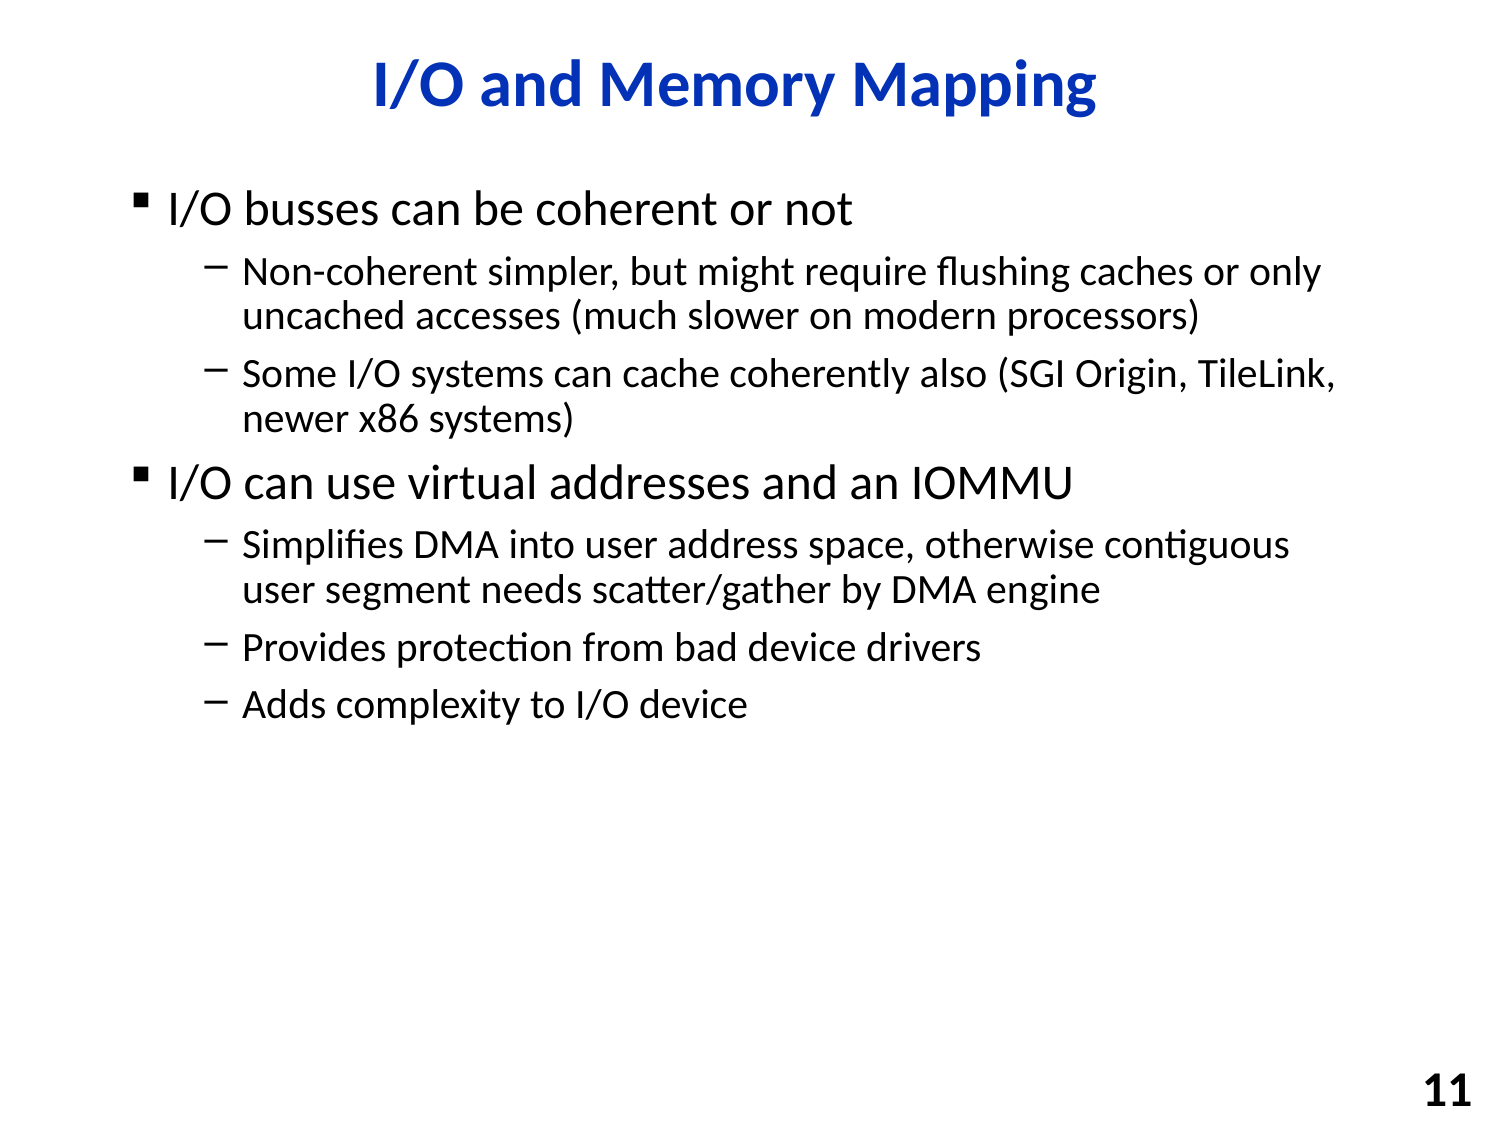

# I/O and Memory Mapping
I/O busses can be coherent or not
Non-coherent simpler, but might require flushing caches or only uncached accesses (much slower on modern processors)
Some I/O systems can cache coherently also (SGI Origin, TileLink, newer x86 systems)
I/O can use virtual addresses and an IOMMU
Simplifies DMA into user address space, otherwise contiguous user segment needs scatter/gather by DMA engine
Provides protection from bad device drivers
Adds complexity to I/O device

11